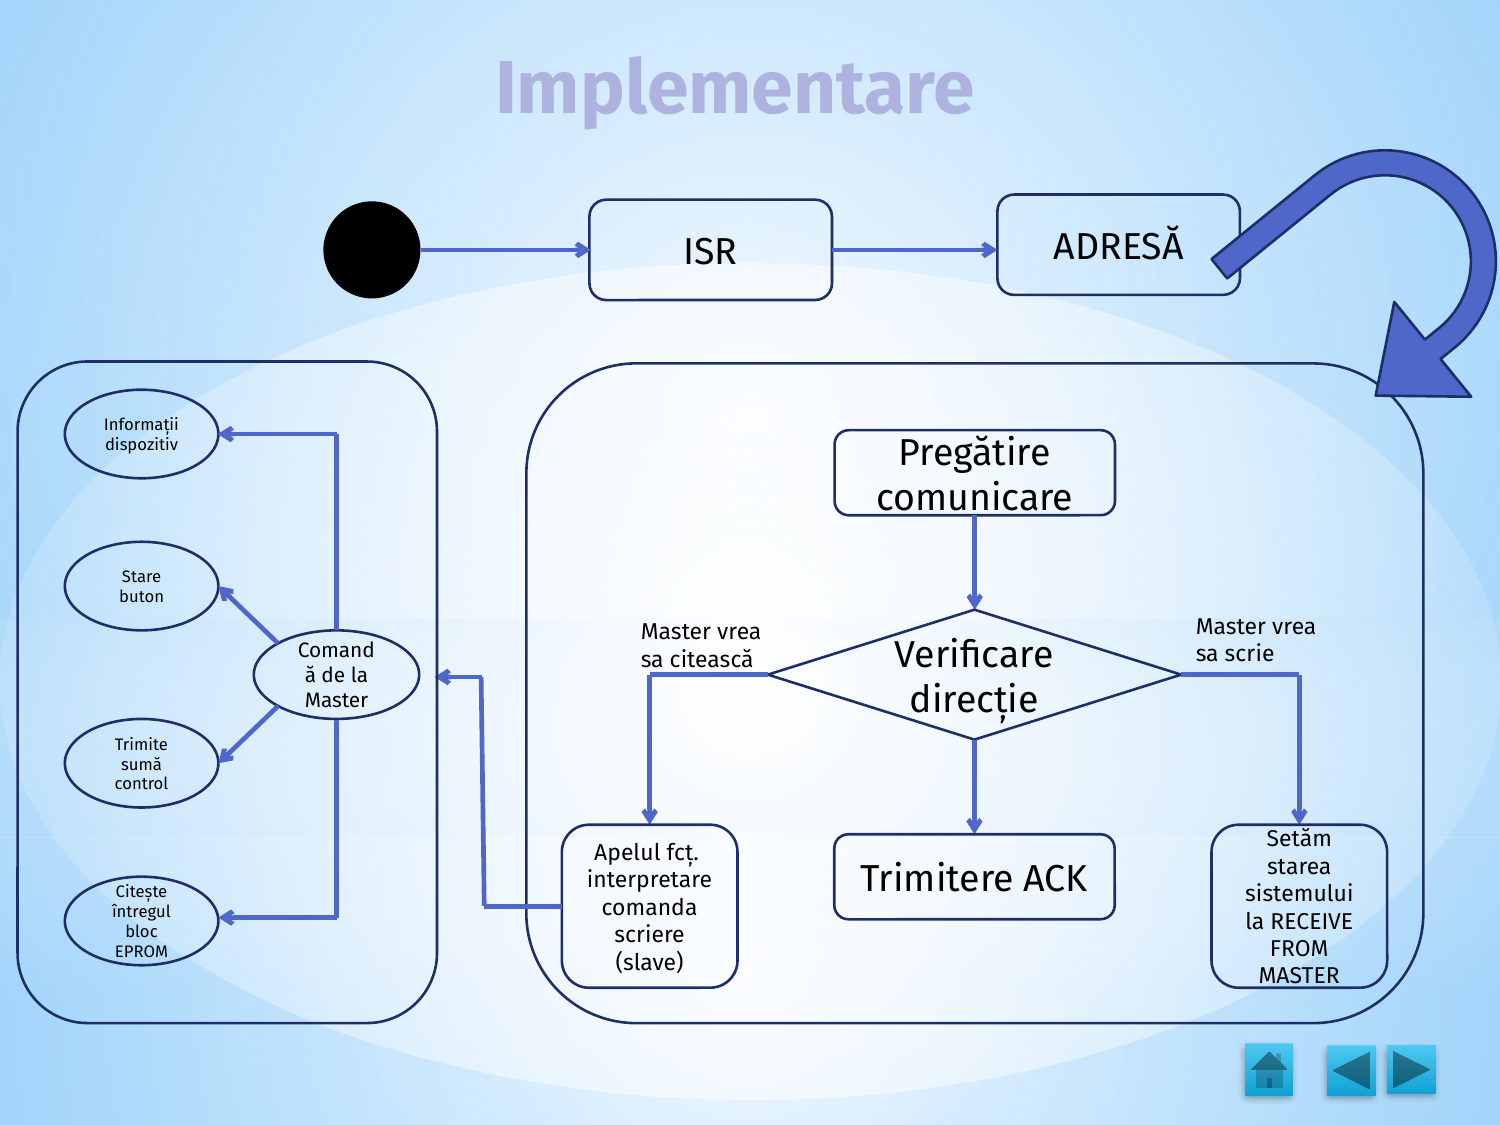

Implementare

ADRESĂ
ISR

Informații dispozitiv
Pregătire comunicare
Stare buton
Master vrea sa scrie
Master vrea sa citească
Verificare direcție
Comandă de la Master
Trimite sumă control
Apelul fcț.  interpretare comanda scriere (slave)
Setăm starea sistemului la RECEIVE FROM MASTER
Trimitere ACK
Citește întregul bloc EPROM